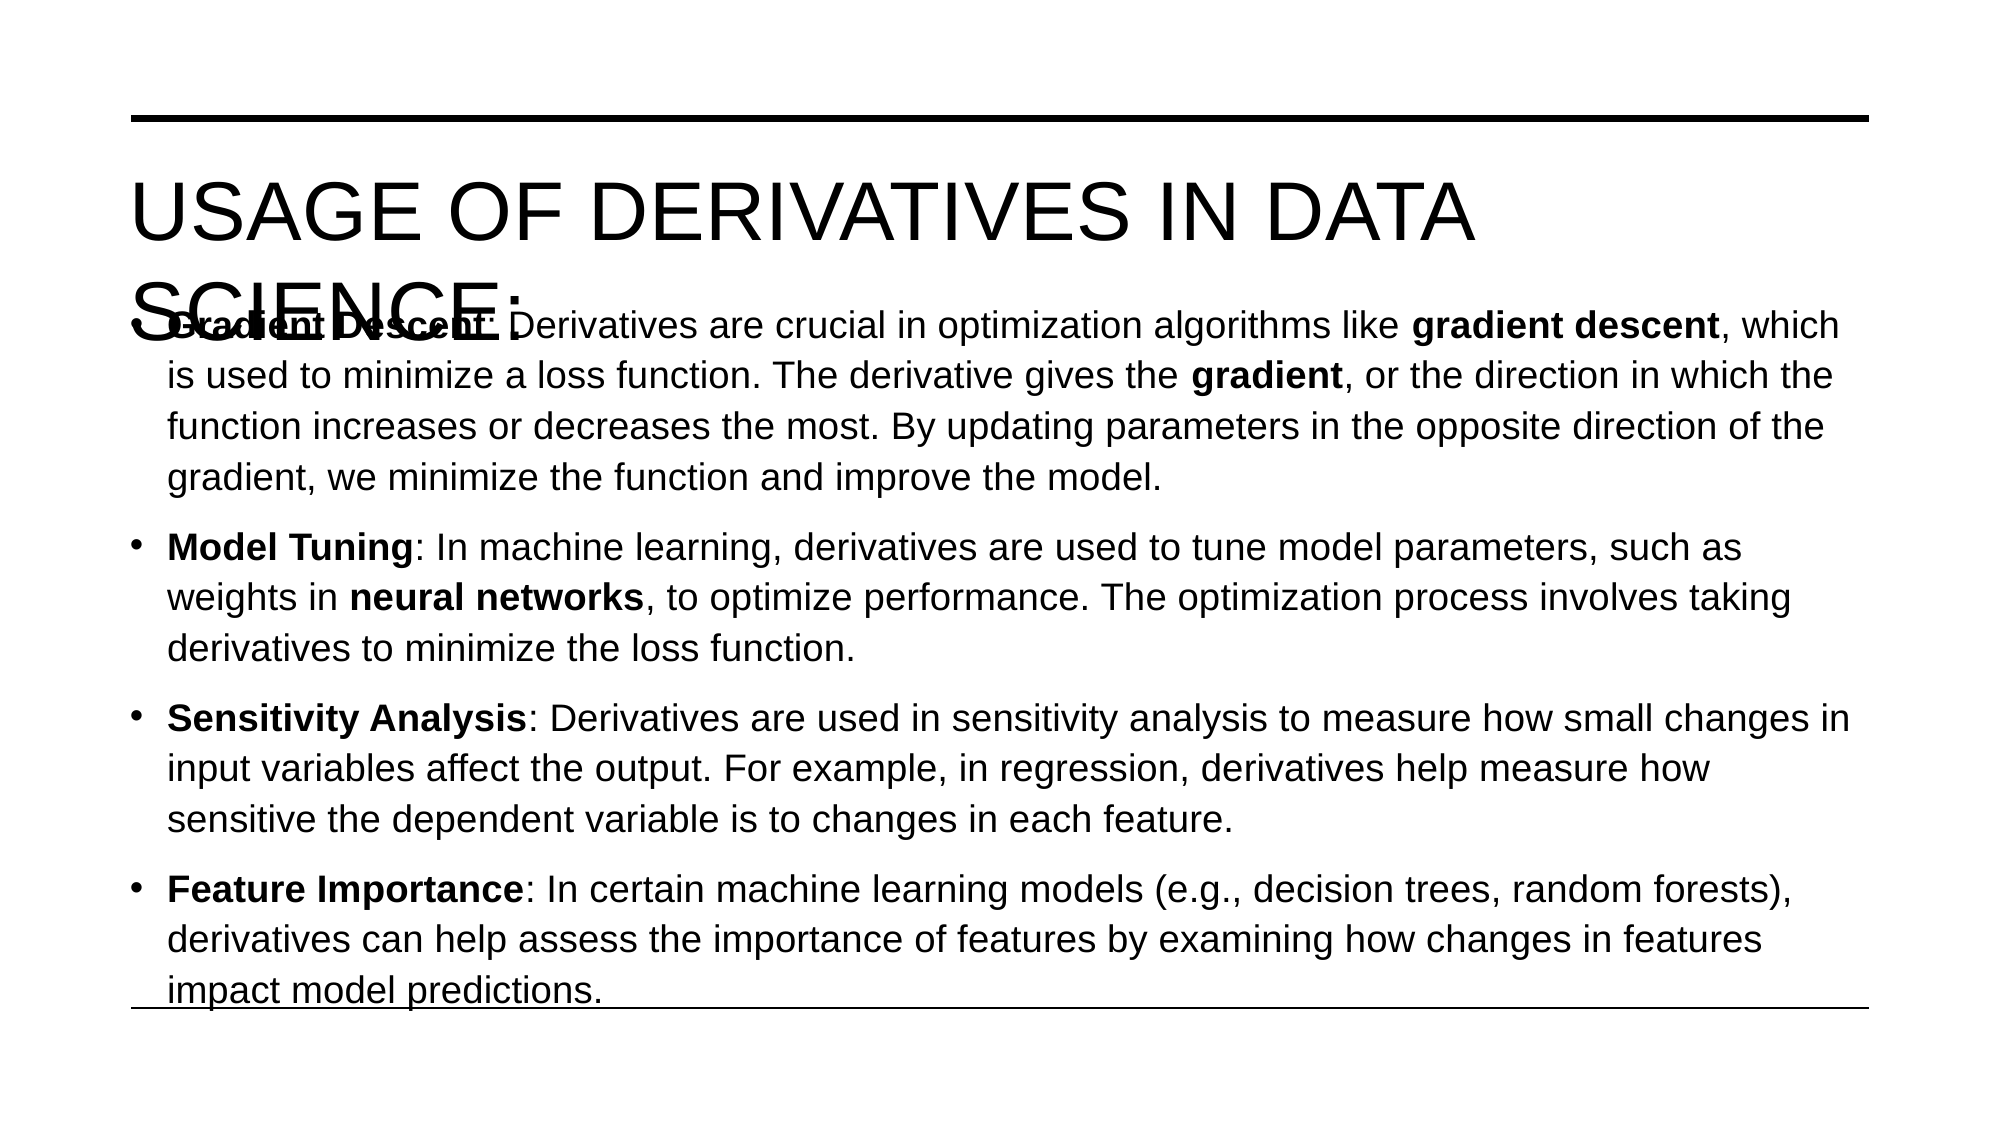

# Usage of Derivatives in Data Science:
Gradient Descent: Derivatives are crucial in optimization algorithms like gradient descent, which is used to minimize a loss function. The derivative gives the gradient, or the direction in which the function increases or decreases the most. By updating parameters in the opposite direction of the gradient, we minimize the function and improve the model.
Model Tuning: In machine learning, derivatives are used to tune model parameters, such as weights in neural networks, to optimize performance. The optimization process involves taking derivatives to minimize the loss function.
Sensitivity Analysis: Derivatives are used in sensitivity analysis to measure how small changes in input variables affect the output. For example, in regression, derivatives help measure how sensitive the dependent variable is to changes in each feature.
Feature Importance: In certain machine learning models (e.g., decision trees, random forests), derivatives can help assess the importance of features by examining how changes in features impact model predictions.